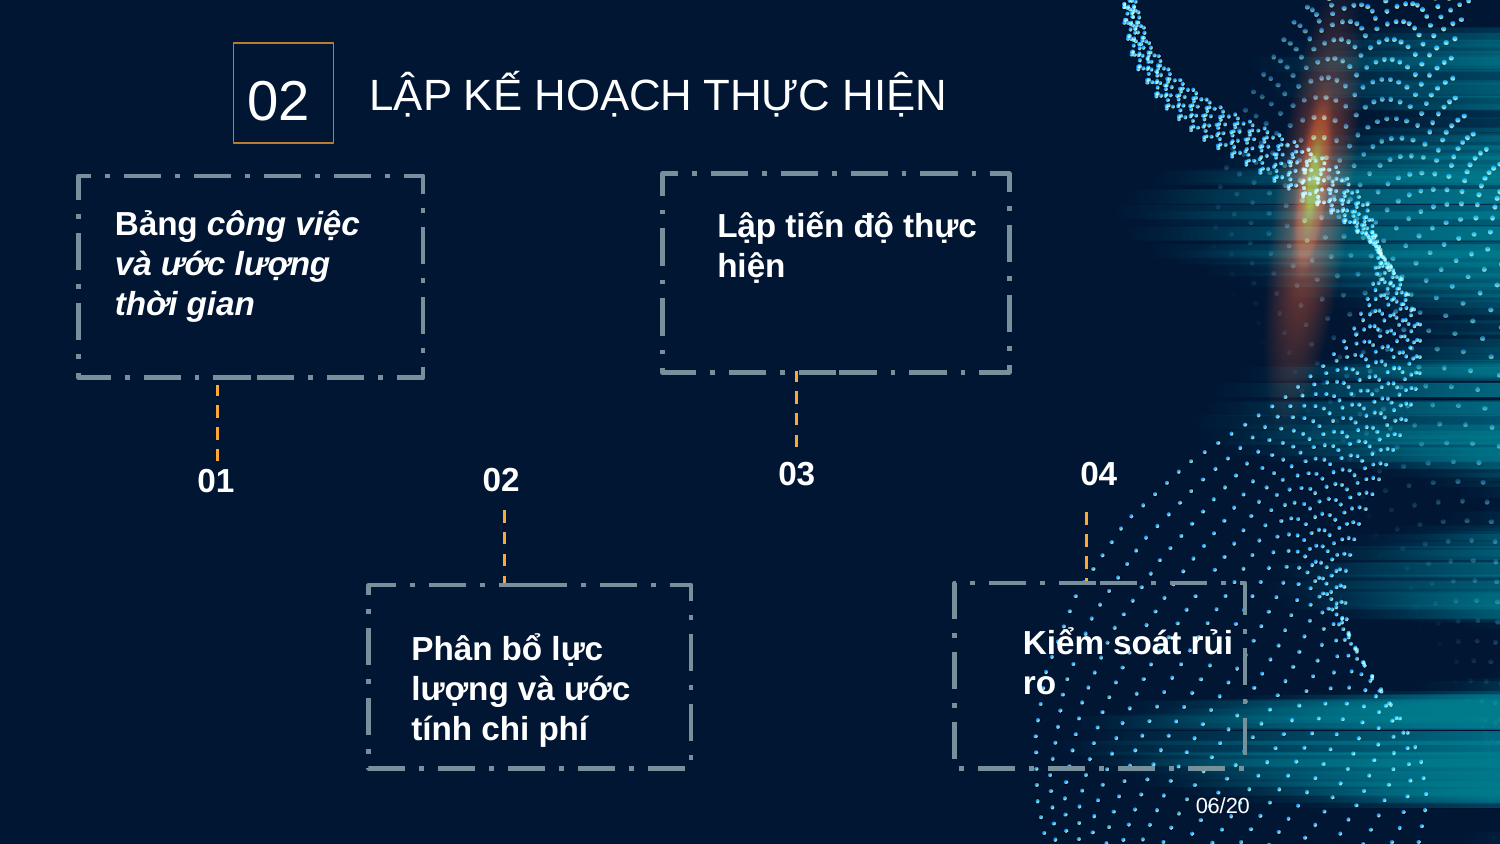

02
LẬP KẾ HOẠCH THỰC HIỆN

Bảng công việc và ước lượng thời gian
Lập tiến độ thực hiện

03
04
02
01

Kiểm soát rủi ro
Phân bổ lực lượng và ước tính chi phí

06/20